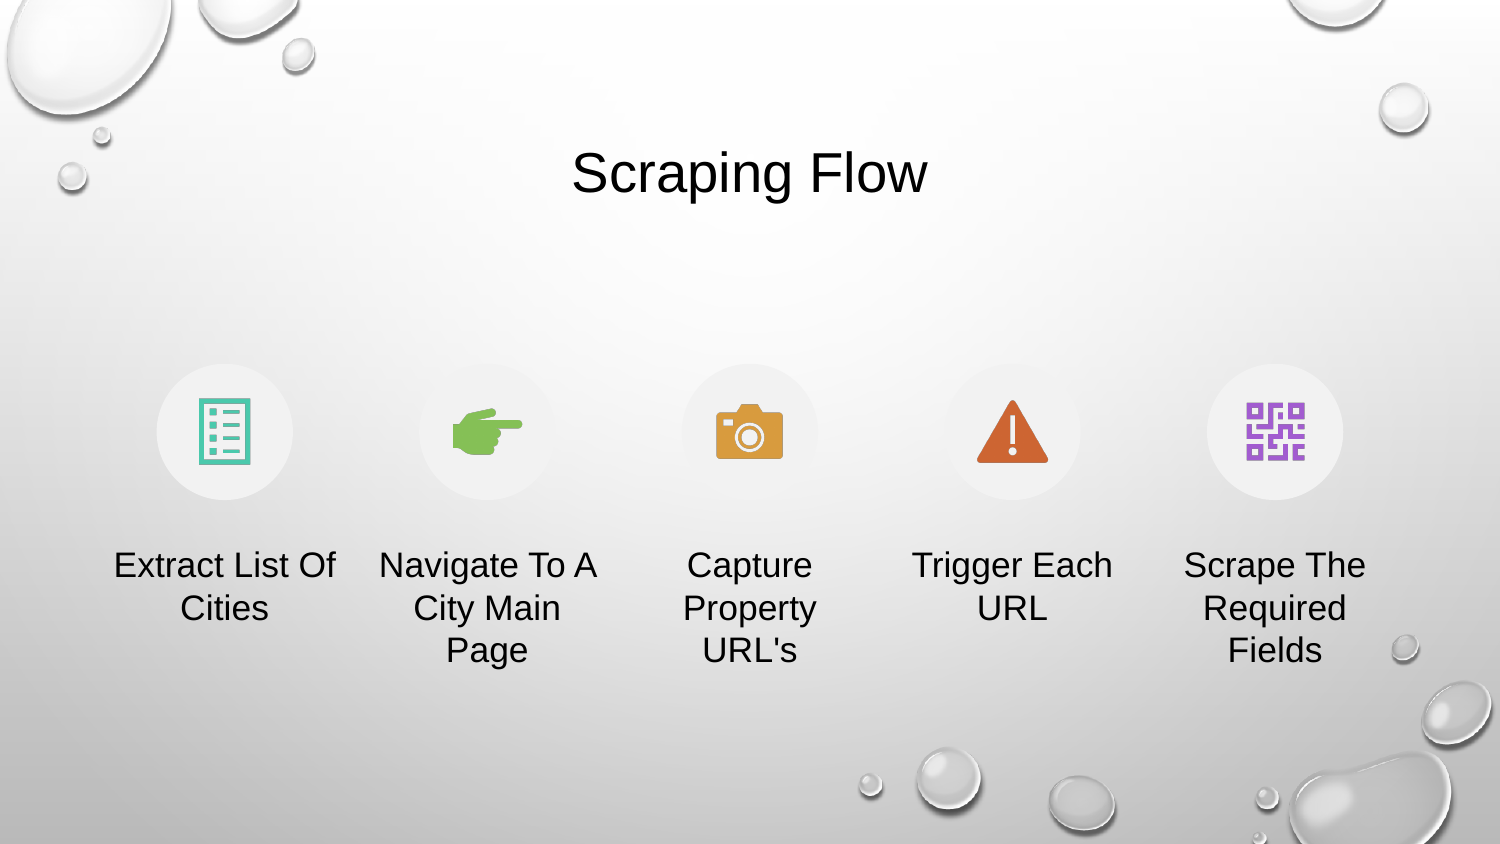

# Scraping Flow
Extract List Of Cities
Navigate To A City Main Page
Capture Property URL's
Trigger Each URL
Scrape The Required Fields